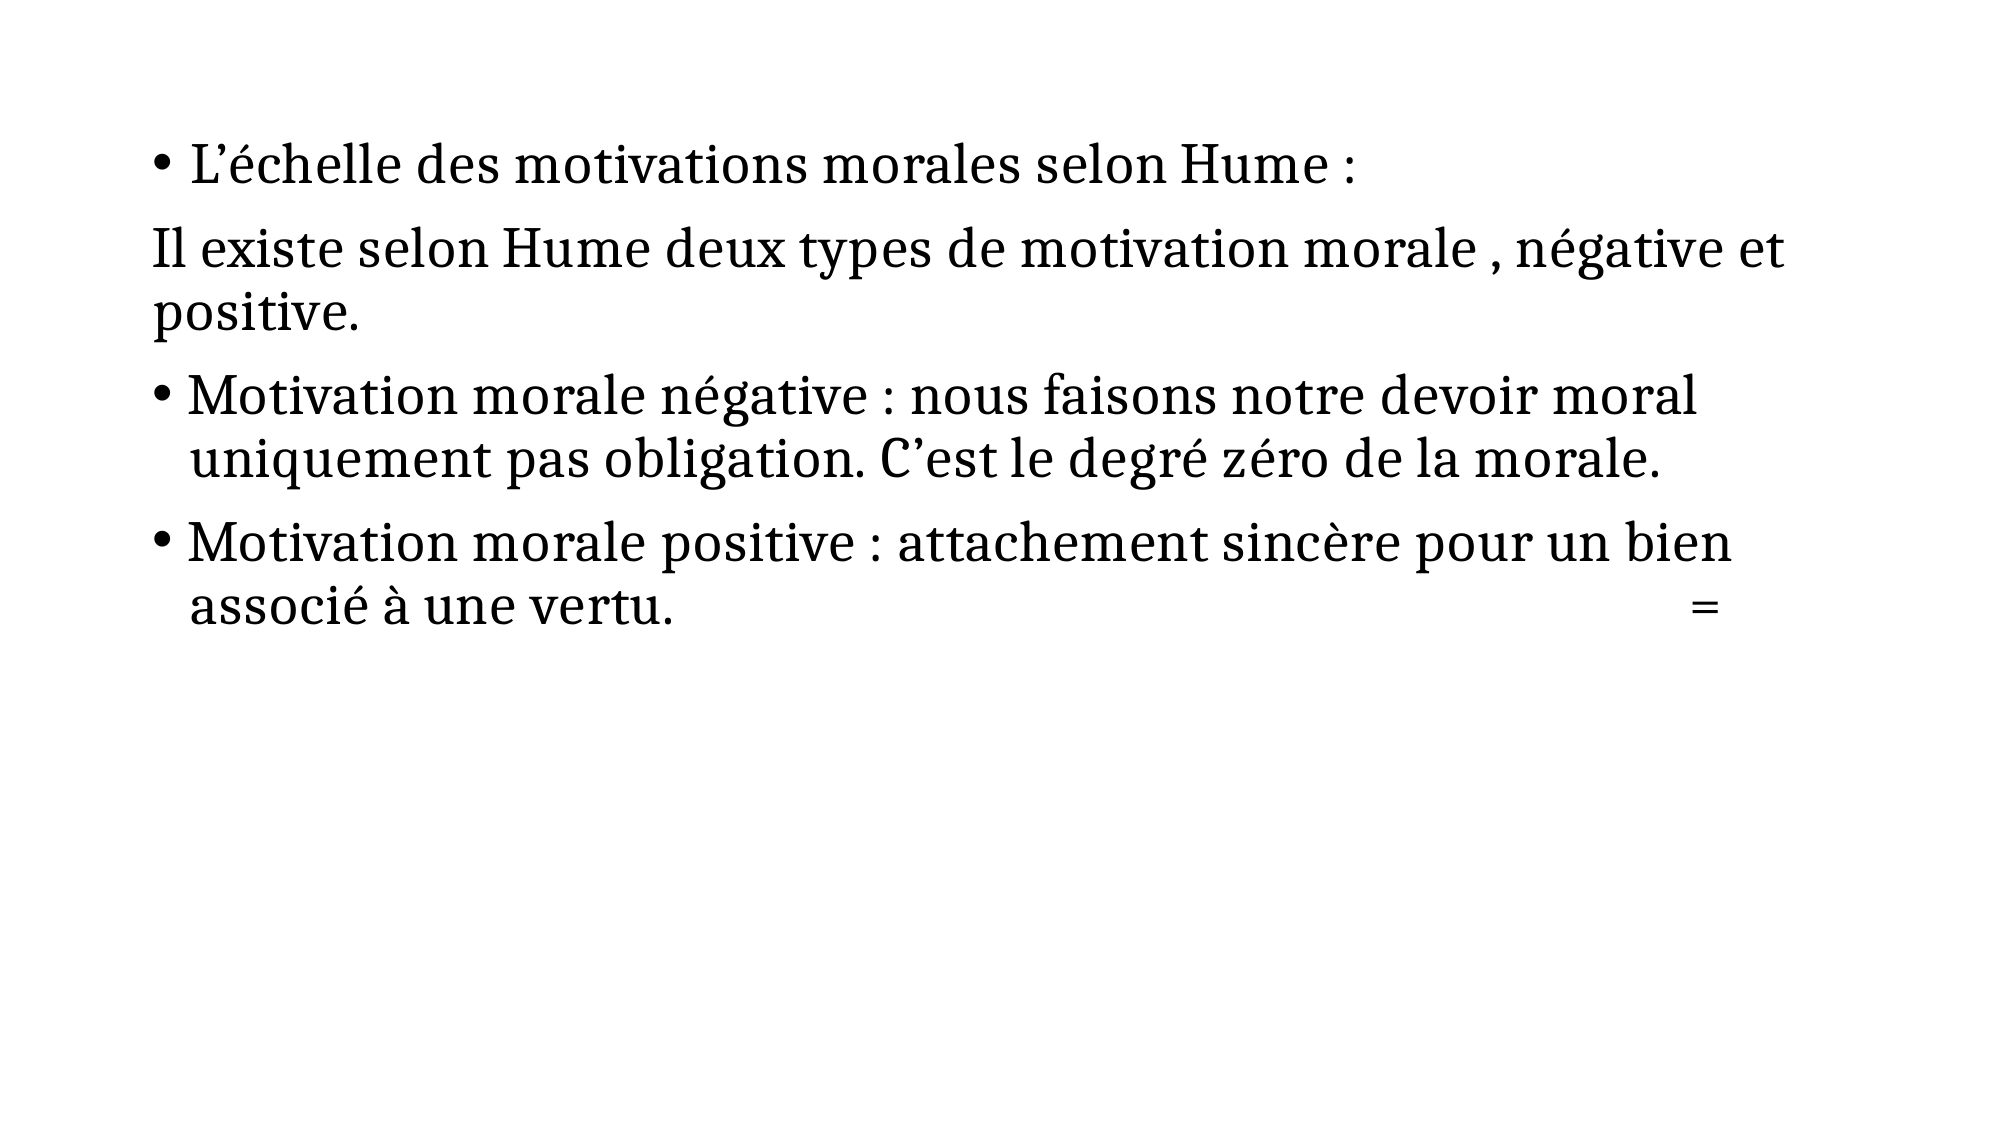

L’échelle des motivations morales selon Hume :
Il existe selon Hume deux types de motivation morale , négative et positive.
Motivation morale négative : nous faisons notre devoir moral uniquement pas obligation. C’est le degré zéro de la morale.
Motivation morale positive : attachement sincère pour un bien associé à une vertu. 							=